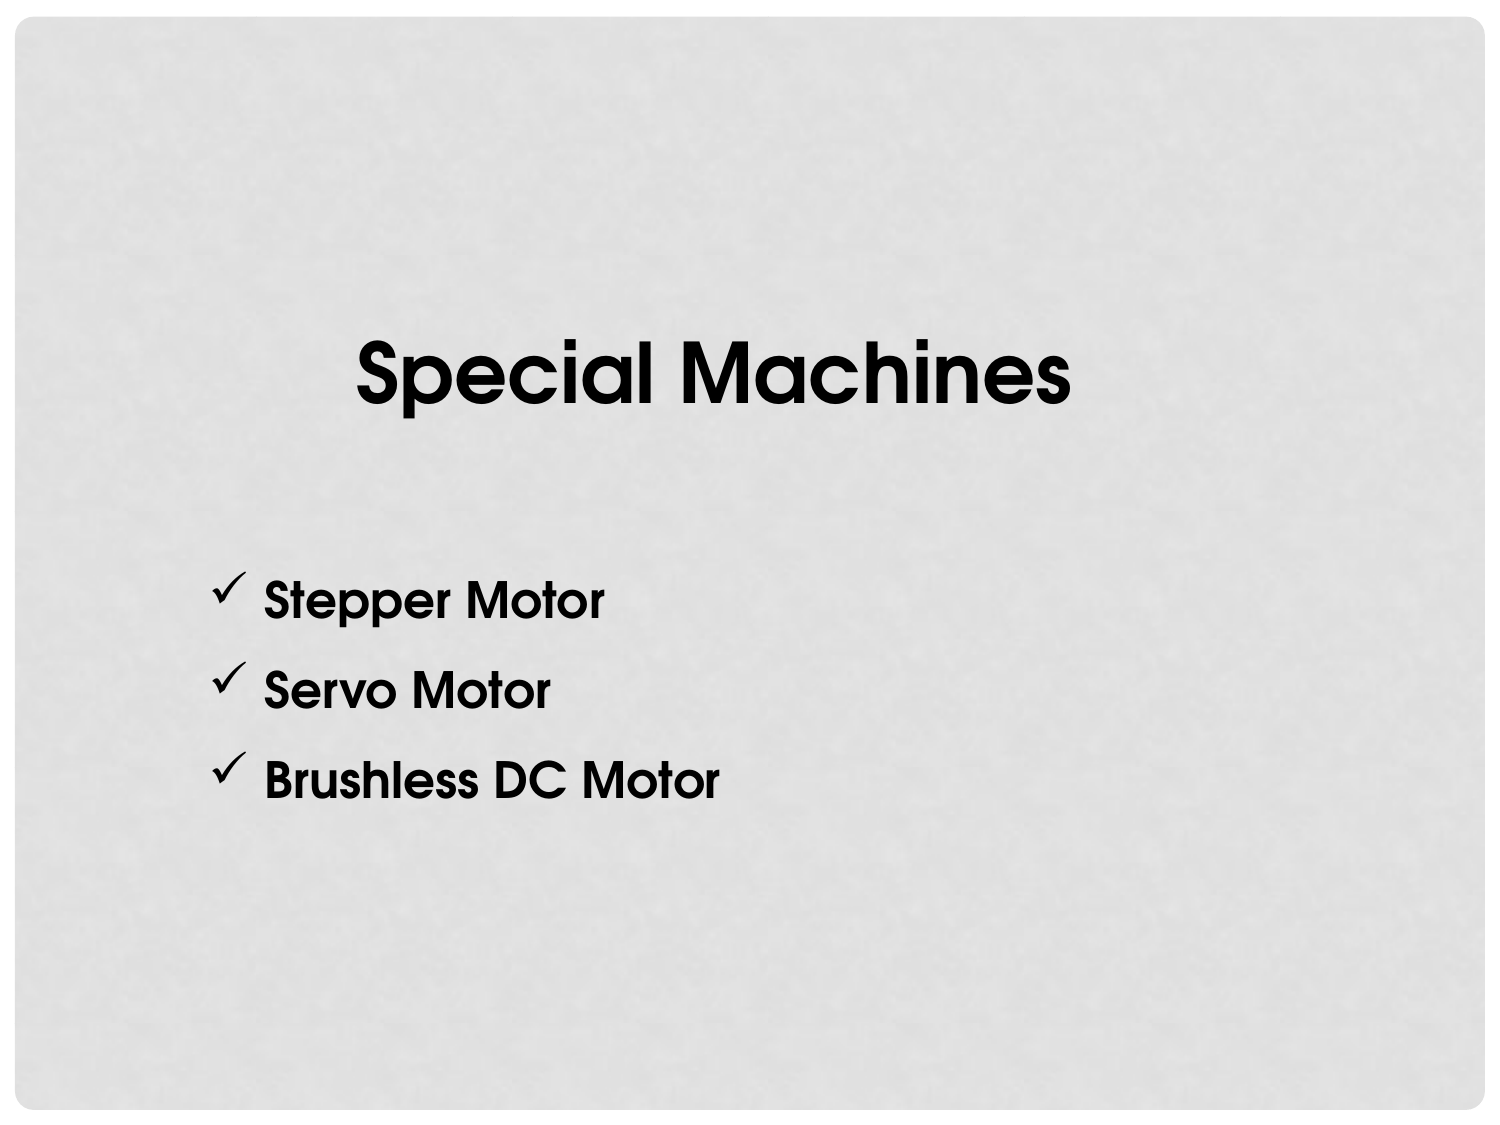

Special Machines
Stepper Motor
Servo Motor
Brushless DC Motor